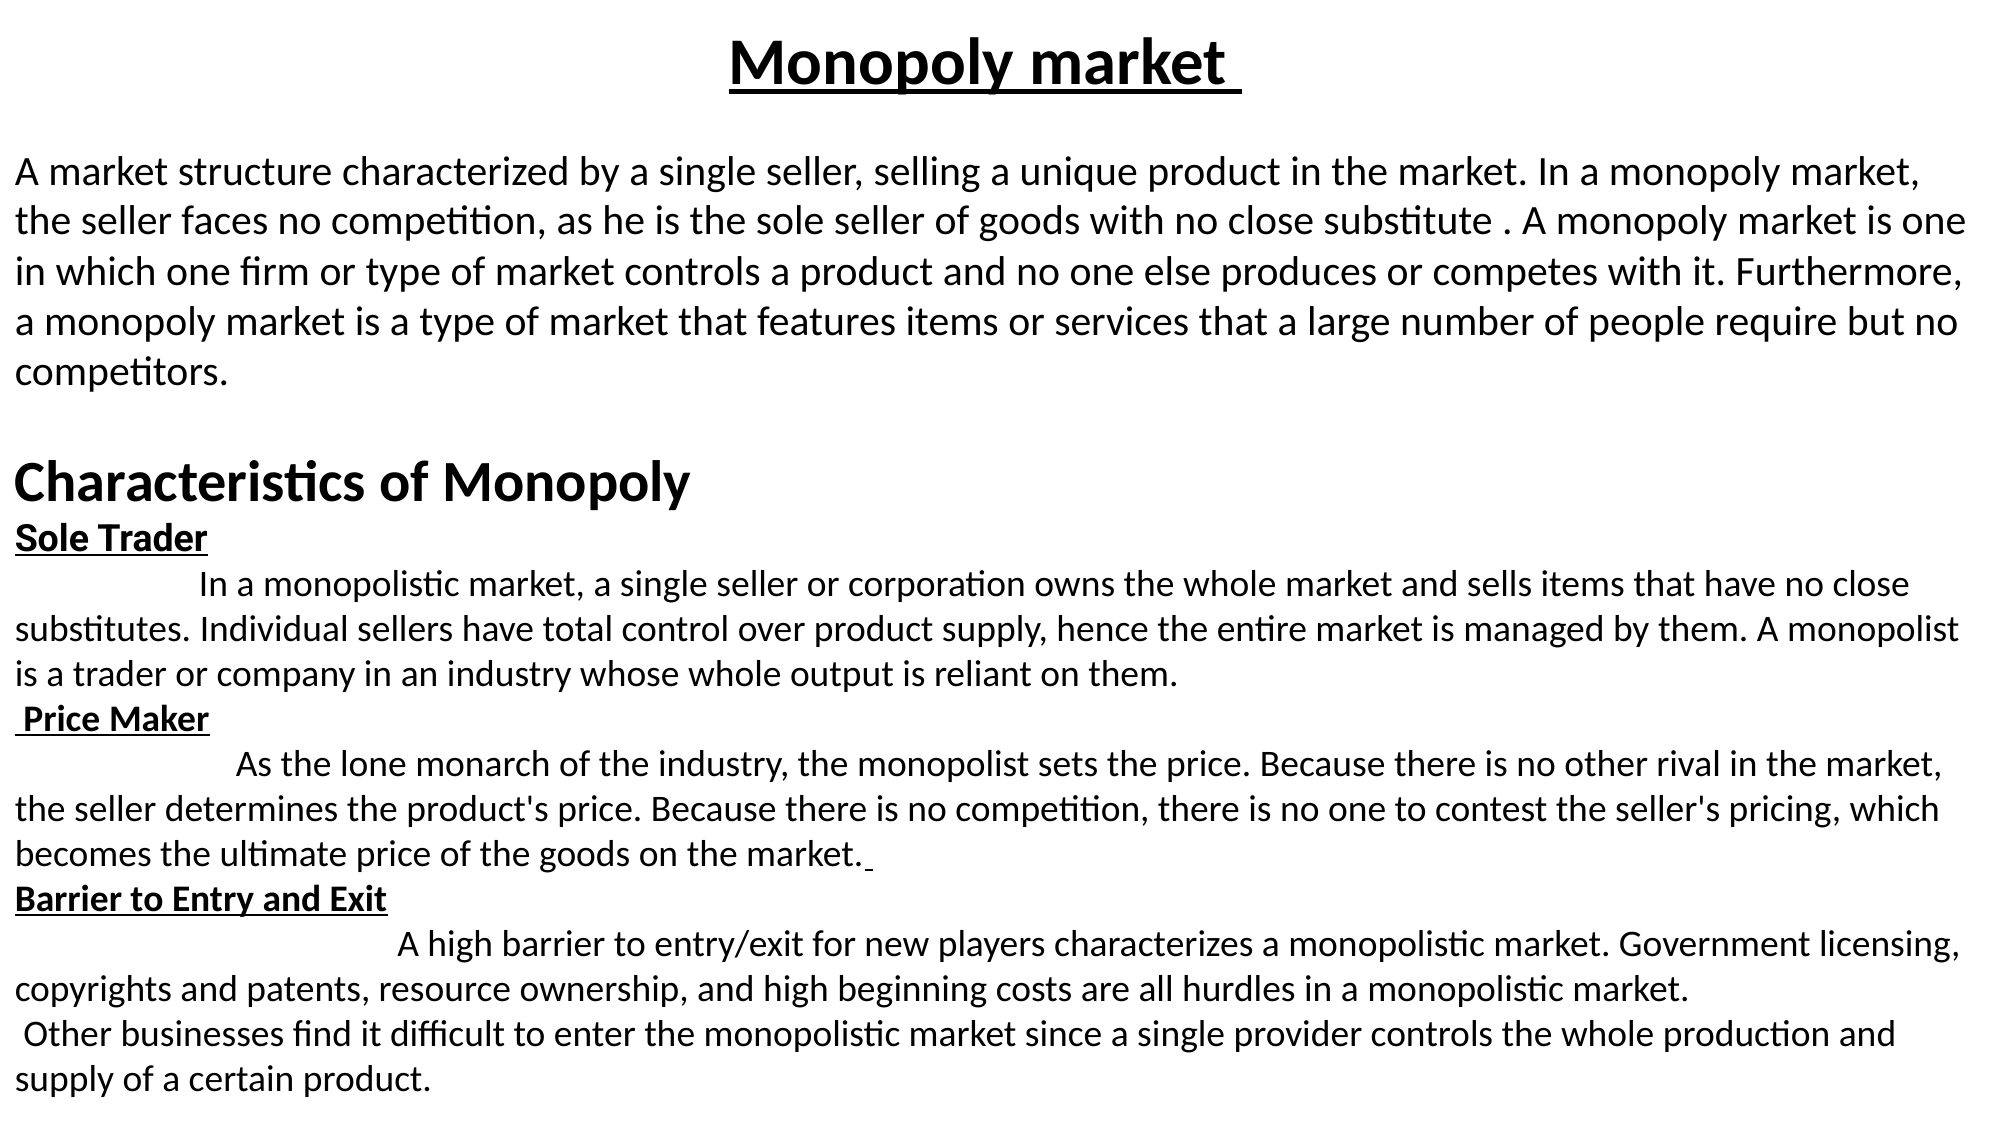

Monopoly market

A market structure characterized by a single seller, selling a unique product in the market. In a monopoly market, the seller faces no competition, as he is the sole seller of goods with no close substitute . A monopoly market is one in which one firm or type of market controls a product and no one else produces or competes with it. Furthermore, a monopoly market is a type of market that features items or services that a large number of people require but no competitors.

Characteristics of Monopoly
Sole Trader
                    In a monopolistic market, a single seller or corporation owns the whole market and sells items that have no close substitutes. Individual sellers have total control over product supply, hence the entire market is managed by them. A monopolist is a trader or company in an industry whose whole output is reliant on them.
 Price Maker
                          As the lone monarch of the industry, the monopolist sets the price. Because there is no other rival in the market, the seller determines the product's price. Because there is no competition, there is no one to contest the seller's pricing, which becomes the ultimate price of the goods on the market.
Barrier to Entry and Exit
                                             A high barrier to entry/exit for new players characterizes a monopolistic market. Government licensing, copyrights and patents, resource ownership, and high beginning costs are all hurdles in a monopolistic market.
 Other businesses find it difficult to enter the monopolistic market since a single provider controls the whole production and supply of a certain product.

#